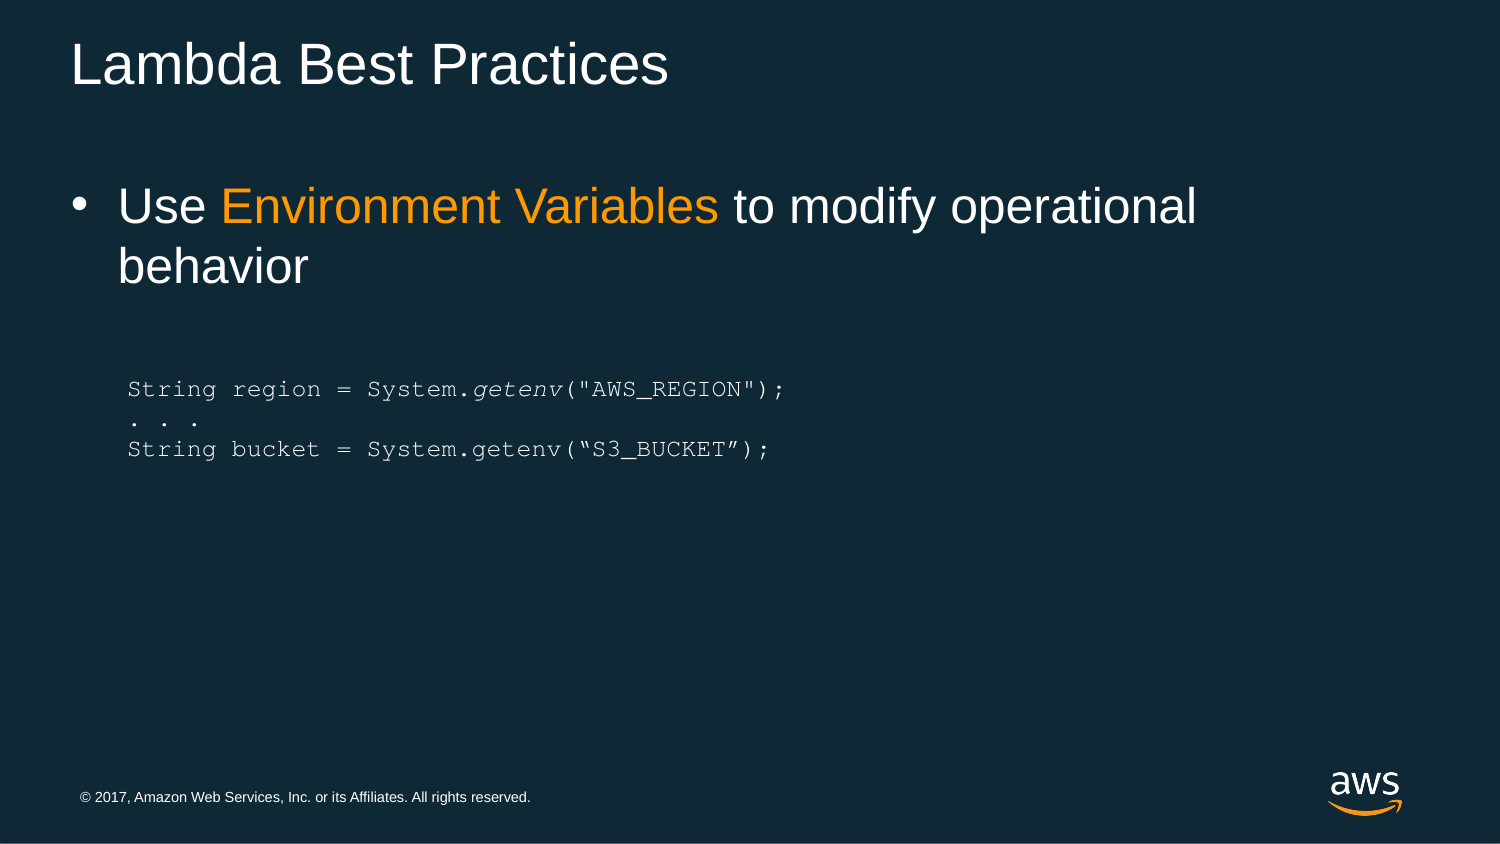

# Lambda Best Practices
Use Environment Variables to modify operational behavior
String region = System.getenv("AWS_REGION");
. . .
String bucket = System.getenv(“S3_BUCKET”);